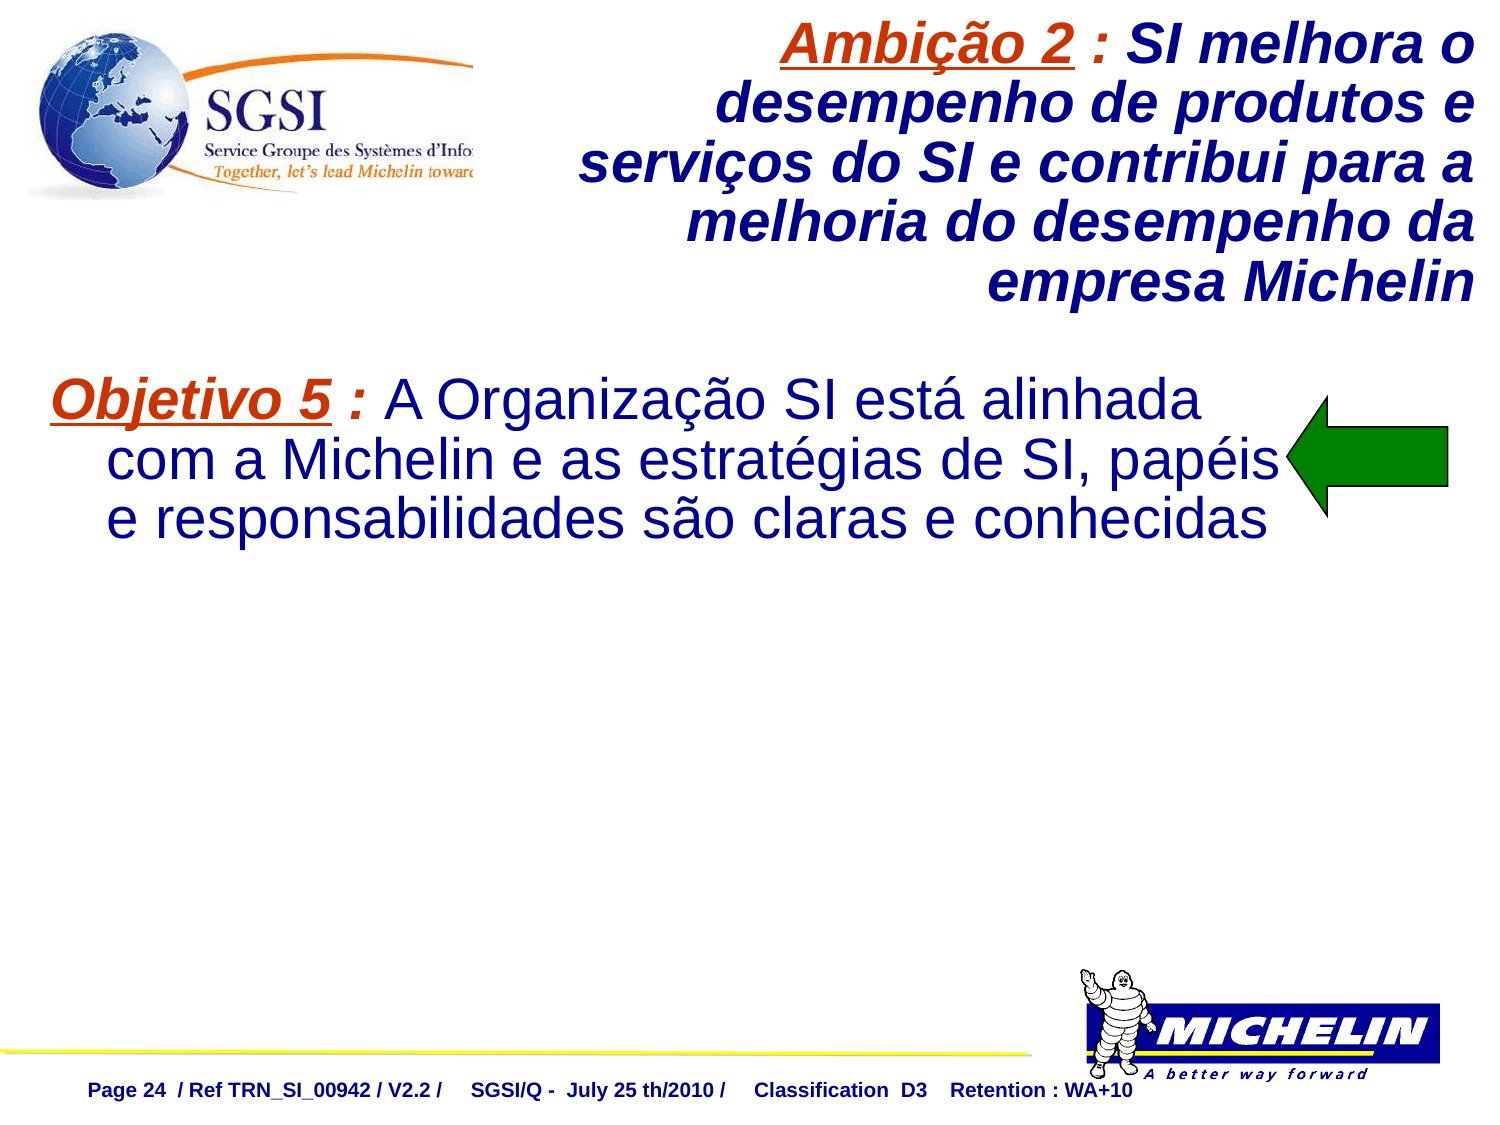

# Ambição 2 : SI melhora o desempenho de produtos e serviços do SI e contribui para a melhoria do desempenho da empresa Michelin
Objetivo 5 : A Organização SI está alinhada com a Michelin e as estratégias de SI, papéis e responsabilidades são claras e conhecidas
Objetivo 6 : Métodos de progresso são implantados e aplicados dentro de SI.

Page 24  / Ref TRN_SI_00942 / V2.2 /     SGSI/Q -  July 25 th/2010 /     Classification  D3    Retention : WA+10